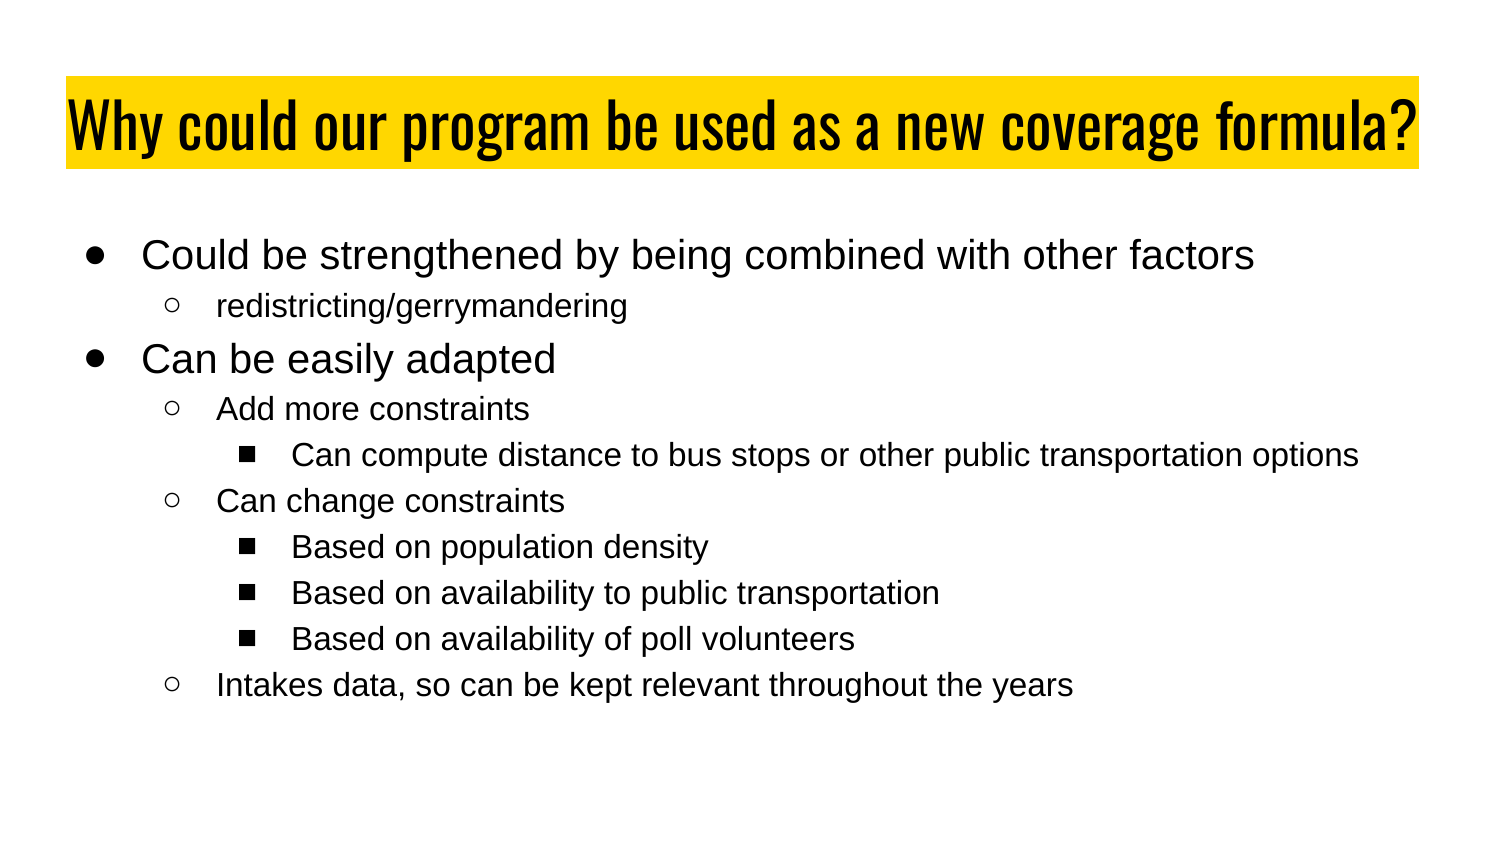

# Why could our program be used as a new coverage formula?
Could be strengthened by being combined with other factors
redistricting/gerrymandering
Can be easily adapted
Add more constraints
Can compute distance to bus stops or other public transportation options
Can change constraints
Based on population density
Based on availability to public transportation
Based on availability of poll volunteers
Intakes data, so can be kept relevant throughout the years